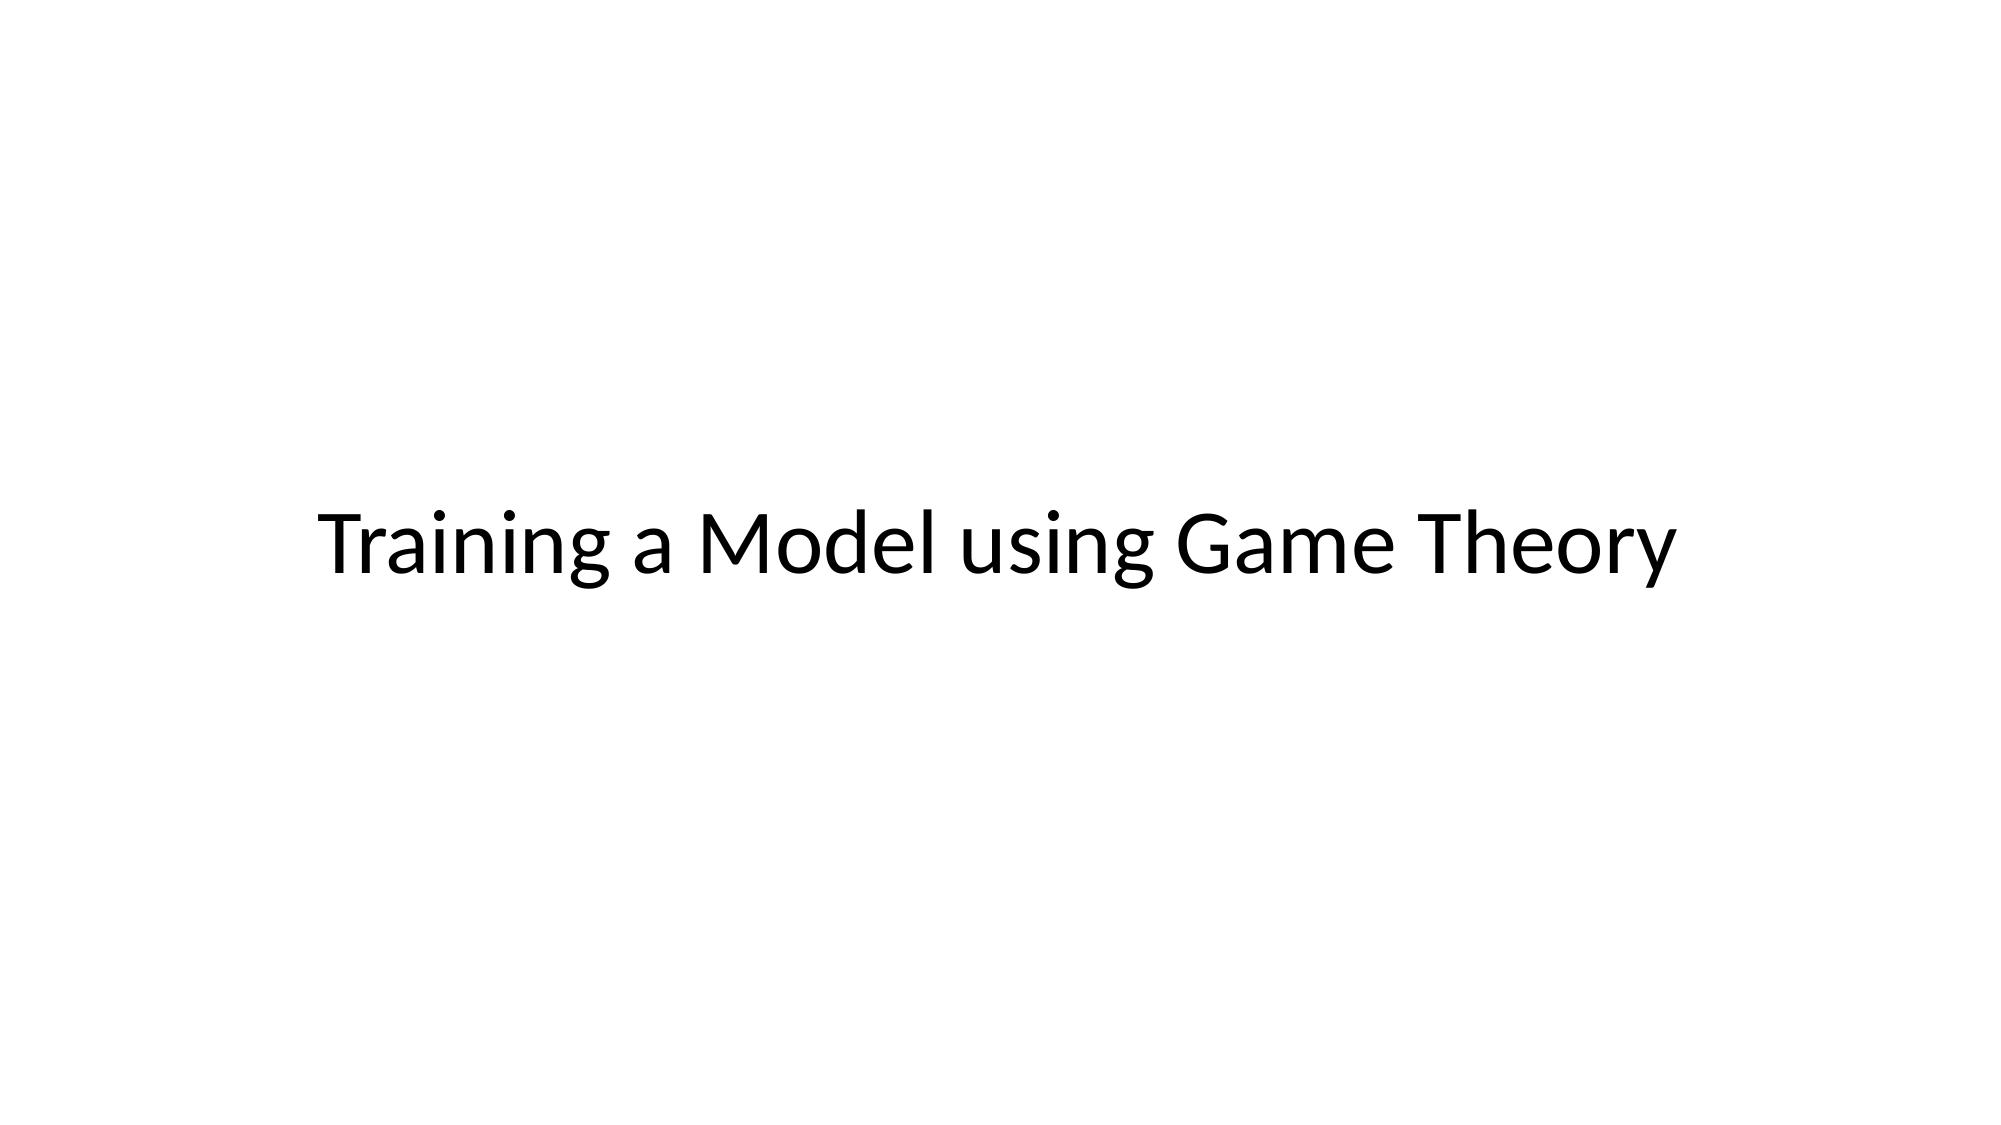

# Training a Model using Game Theory